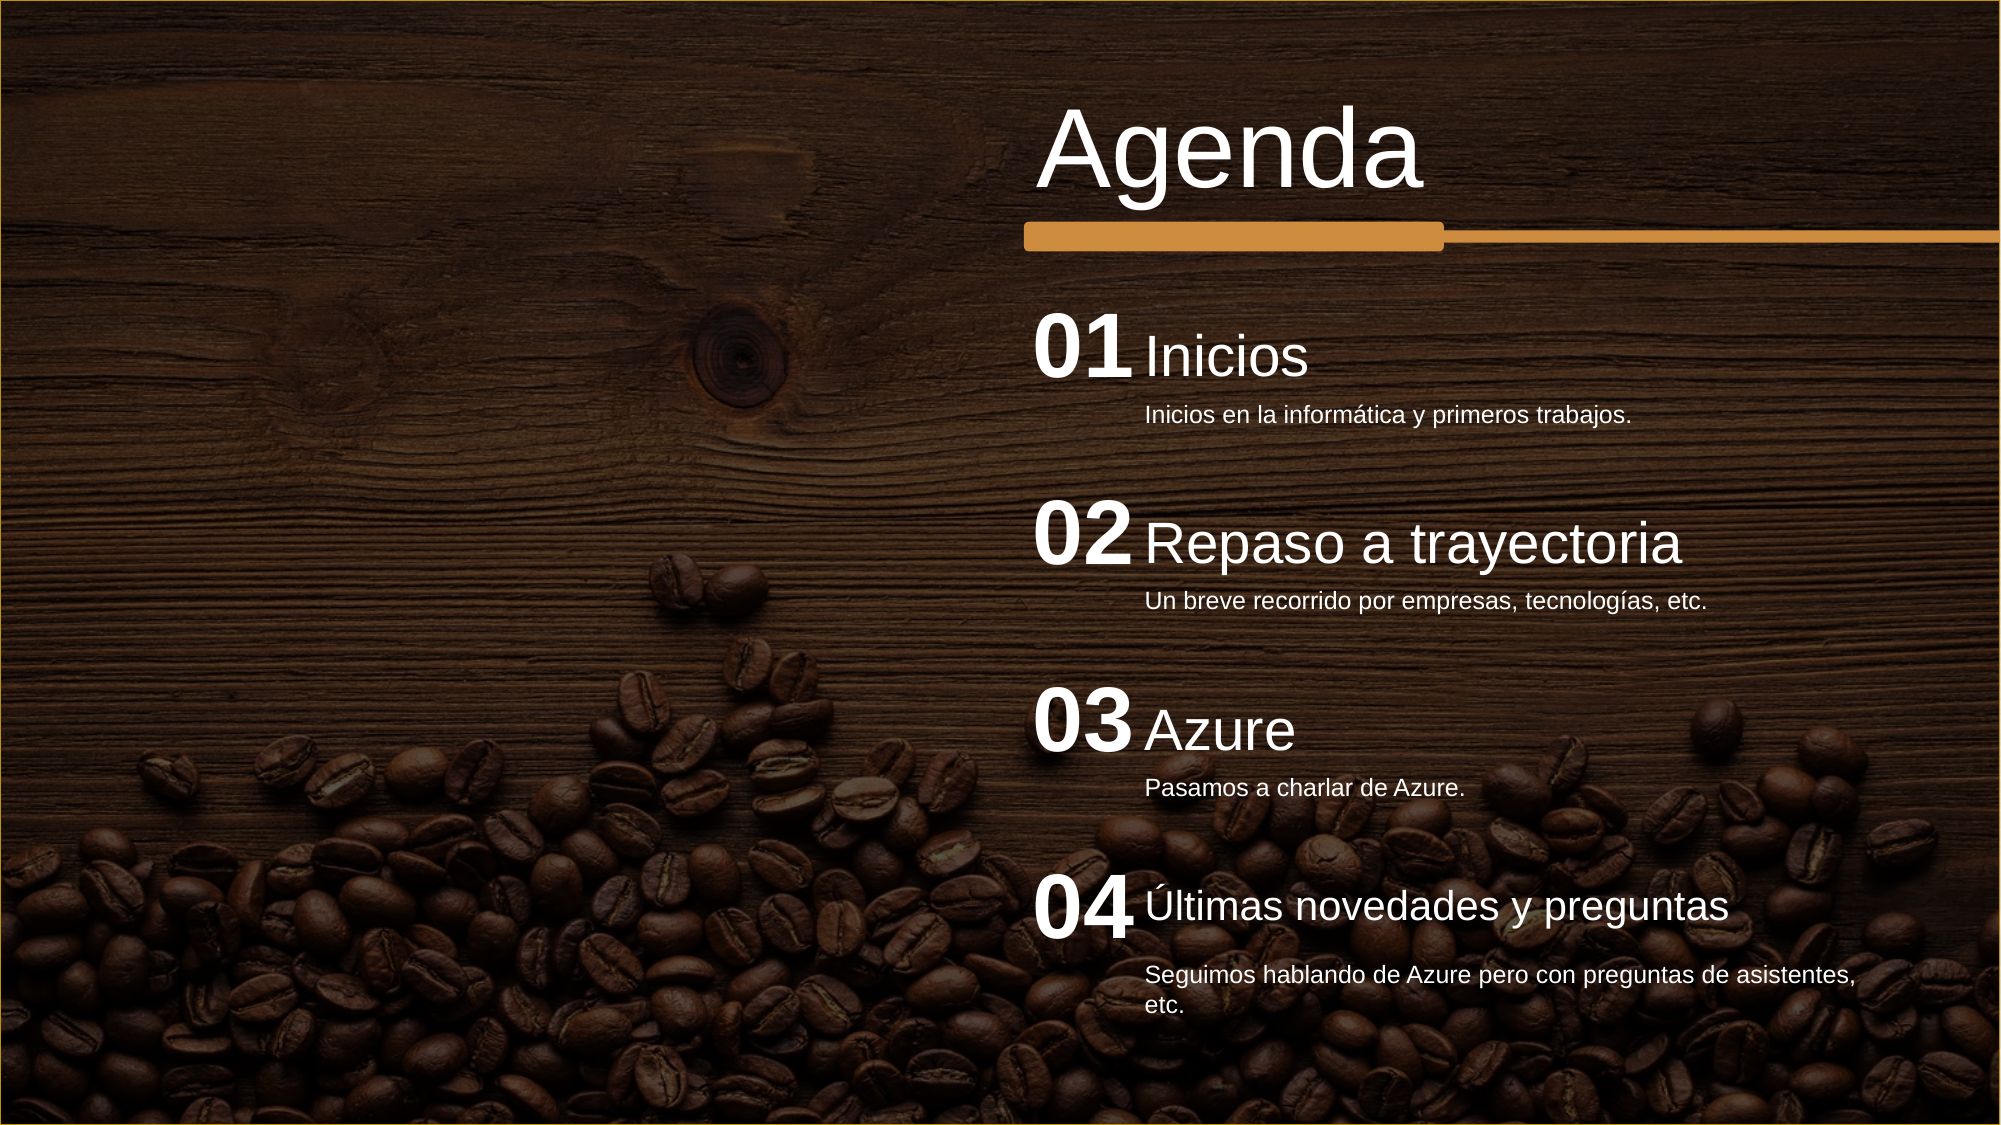

Agenda

01
Inicios
Inicios en la informática y primeros trabajos.
02
Repaso a trayectoria
Un breve recorrido por empresas, tecnologías, etc.
03
Azure
Pasamos a charlar de Azure.
04
Últimas novedades y preguntas
Seguimos hablando de Azure pero con preguntas de asistentes, etc.